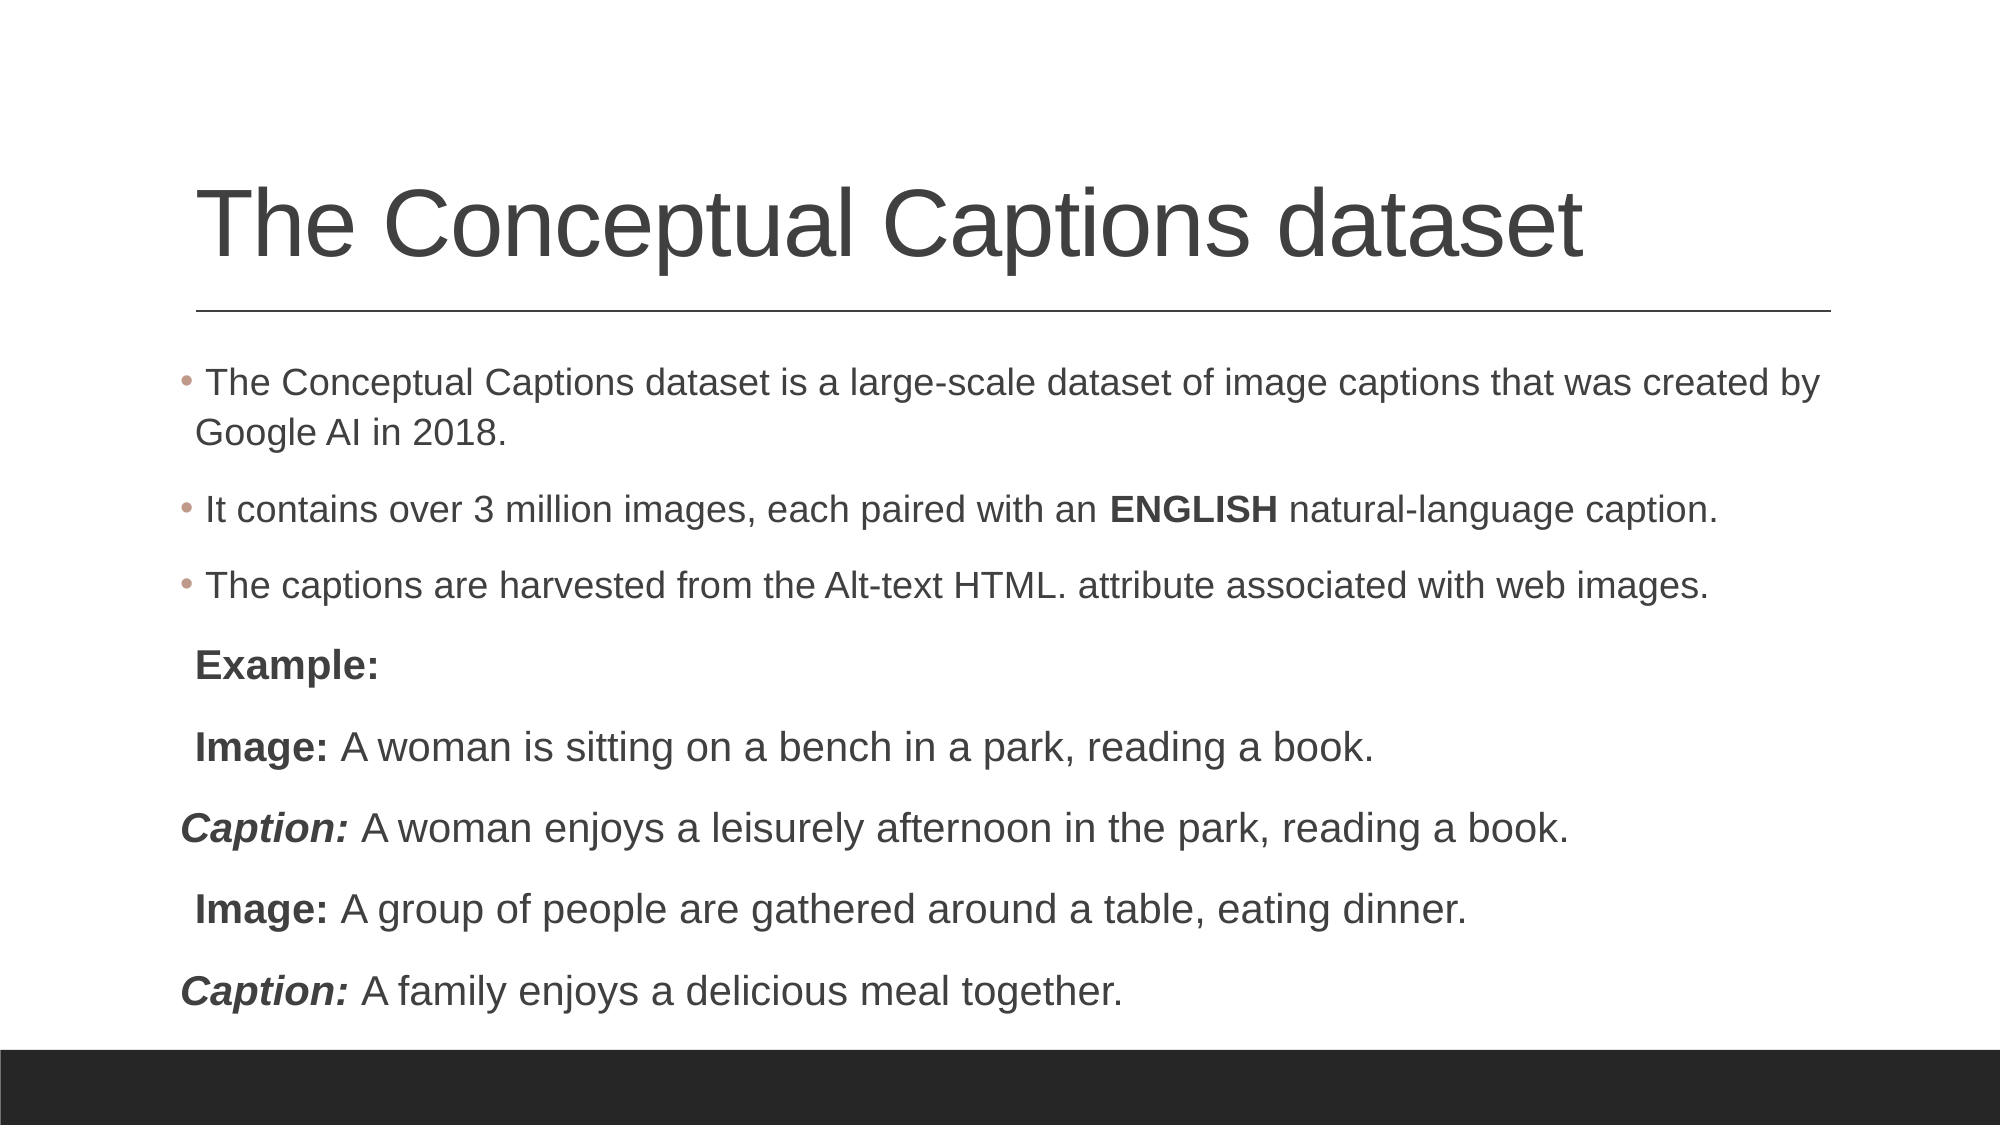

# The Conceptual Captions dataset
 The Conceptual Captions dataset is a large-scale dataset of image captions that was created by Google AI in 2018.
 It contains over 3 million images, each paired with an ENGLISH natural-language caption.
 The captions are harvested from the Alt-text HTML. attribute associated with web images.
Example:
Image: A woman is sitting on a bench in a park, reading a book.
Caption: A woman enjoys a leisurely afternoon in the park, reading a book.
Image: A group of people are gathered around a table, eating dinner.
Caption: A family enjoys a delicious meal together.